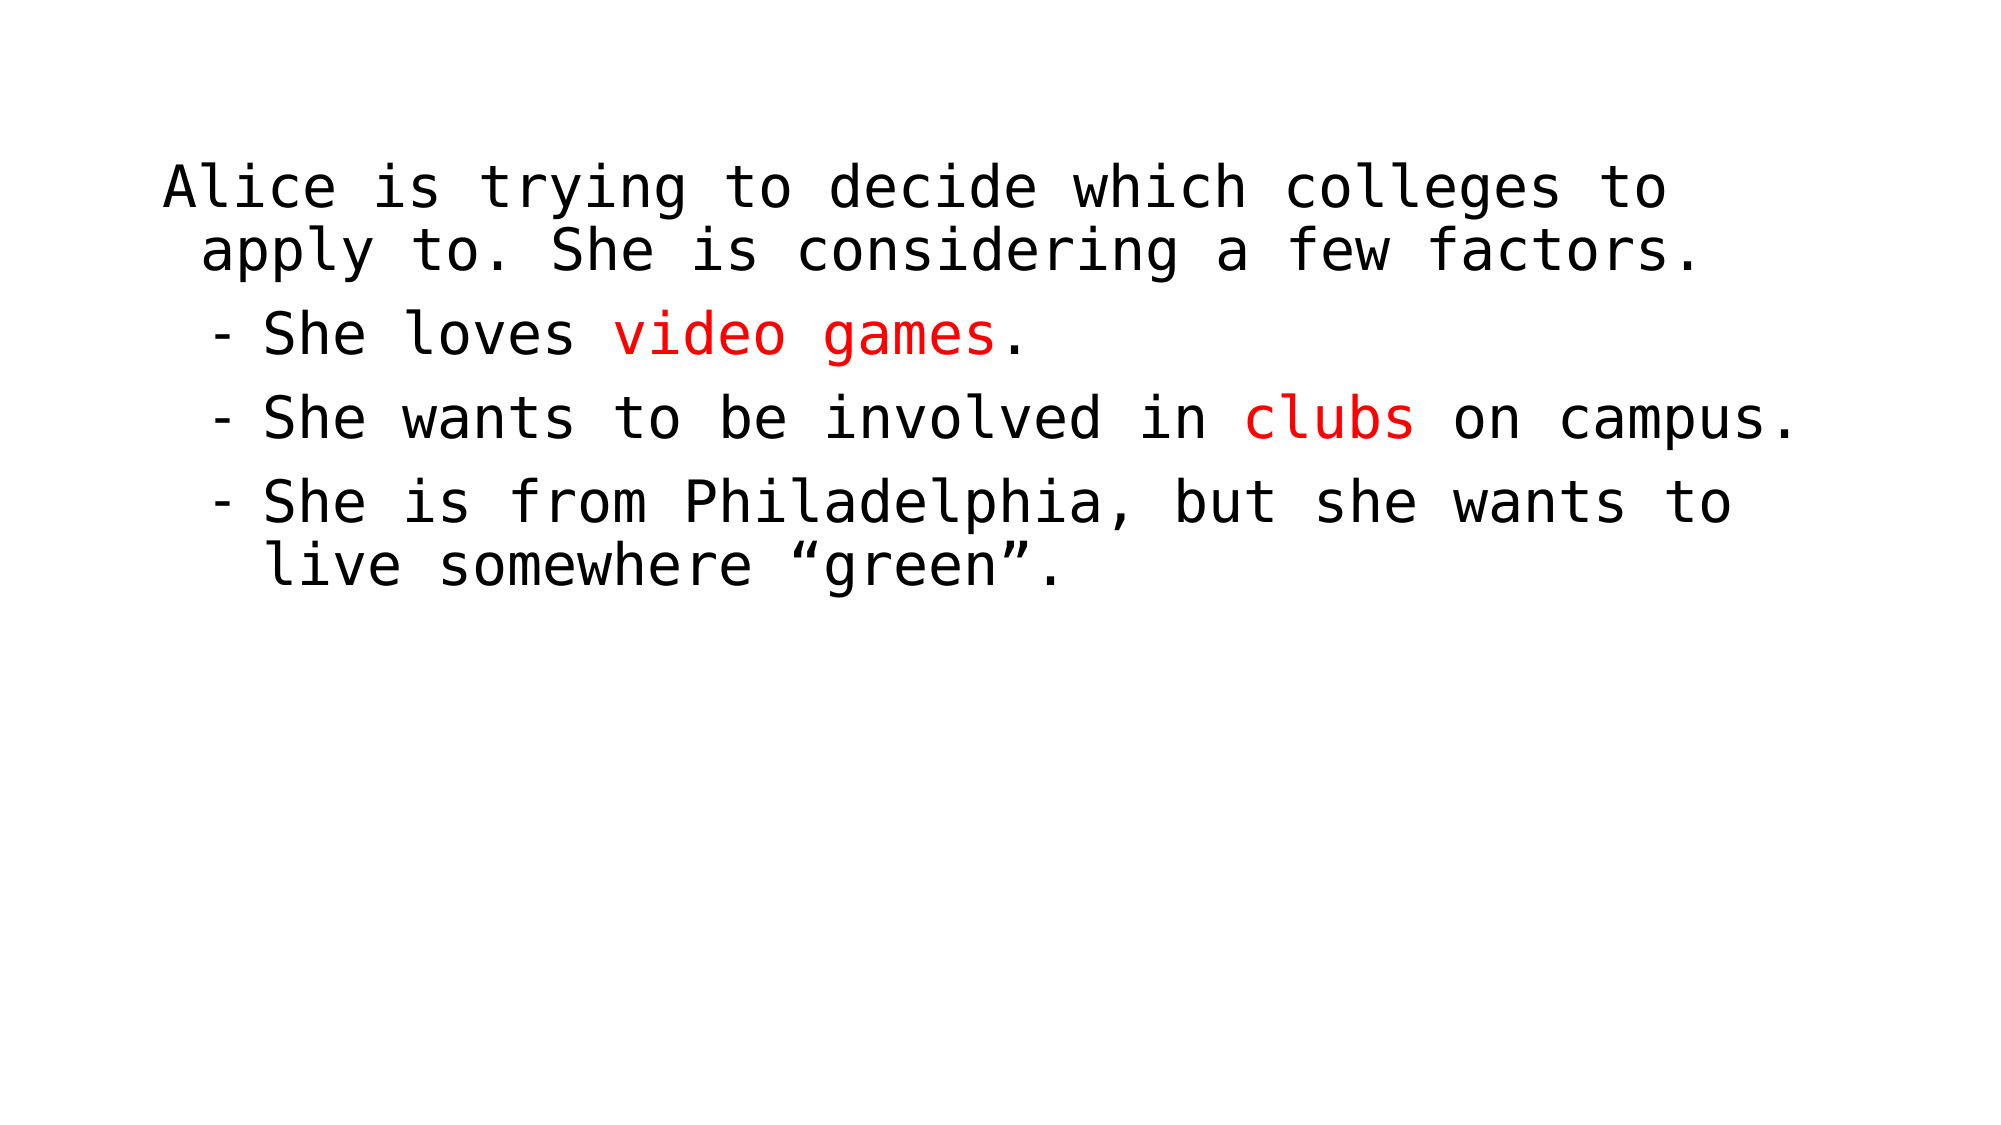

Alice is trying to decide which colleges to apply to. She is considering a few factors.
She loves video games.
She wants to be involved in clubs on campus.
She is from Philadelphia, but she wants to live somewhere “green”.